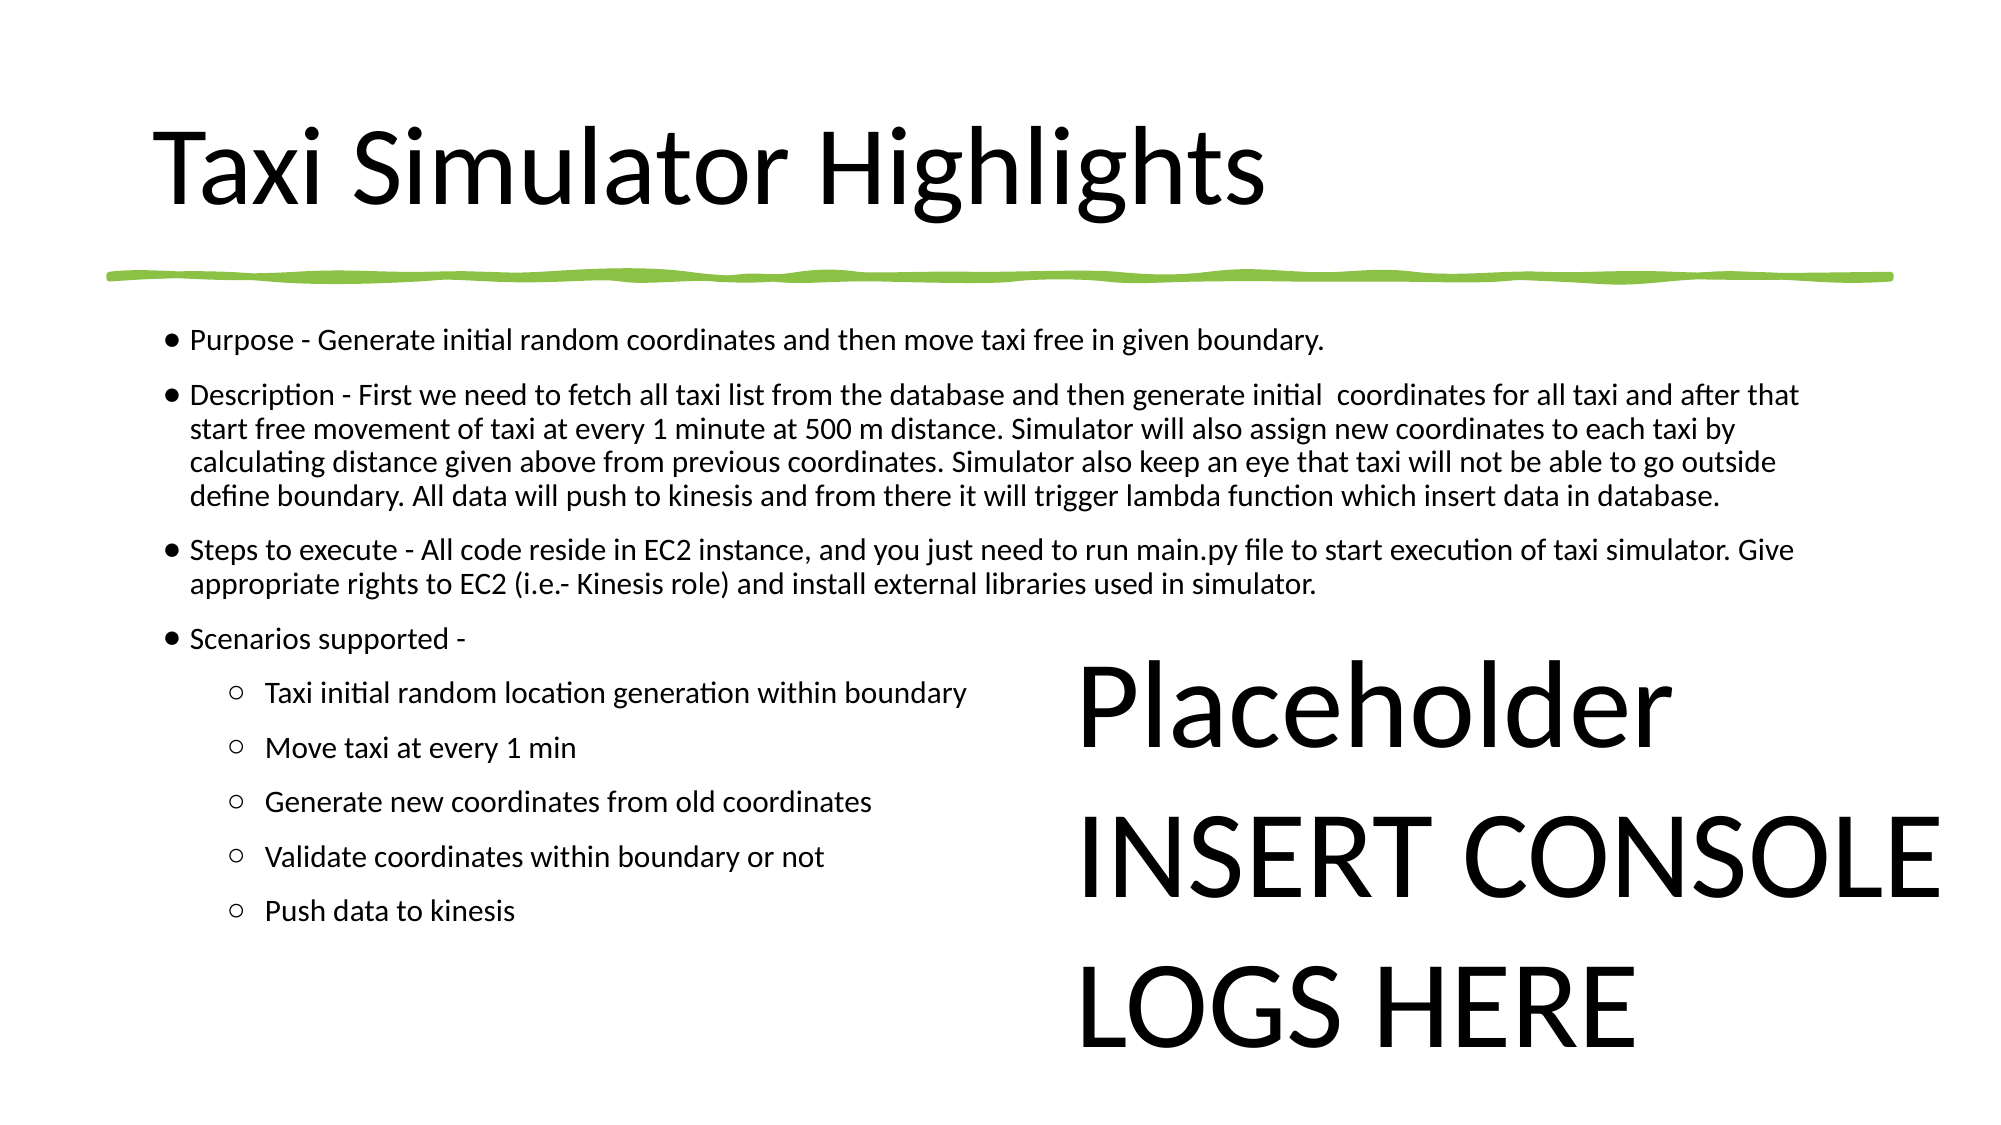

# Taxi Simulator Highlights

Purpose - Generate initial random coordinates and then move taxi free in given boundary.
Description - First we need to fetch all taxi list from the database and then generate initial  coordinates for all taxi and after that start free movement of taxi at every 1 minute at 500 m distance. Simulator will also assign new coordinates to each taxi by calculating distance given above from previous coordinates. Simulator also keep an eye that taxi will not be able to go outside define boundary. All data will push to kinesis and from there it will trigger lambda function which insert data in database.
Steps to execute - All code reside in EC2 instance, and you just need to run main.py file to start execution of taxi simulator. Give appropriate rights to EC2 (i.e.- Kinesis role) and install external libraries used in simulator.
Scenarios supported -
Taxi initial random location generation within boundary
Move taxi at every 1 min
Generate new coordinates from old coordinates
Validate coordinates within boundary or not
Push data to kinesis

Placeholder INSERT CONSOLE LOGS HERE